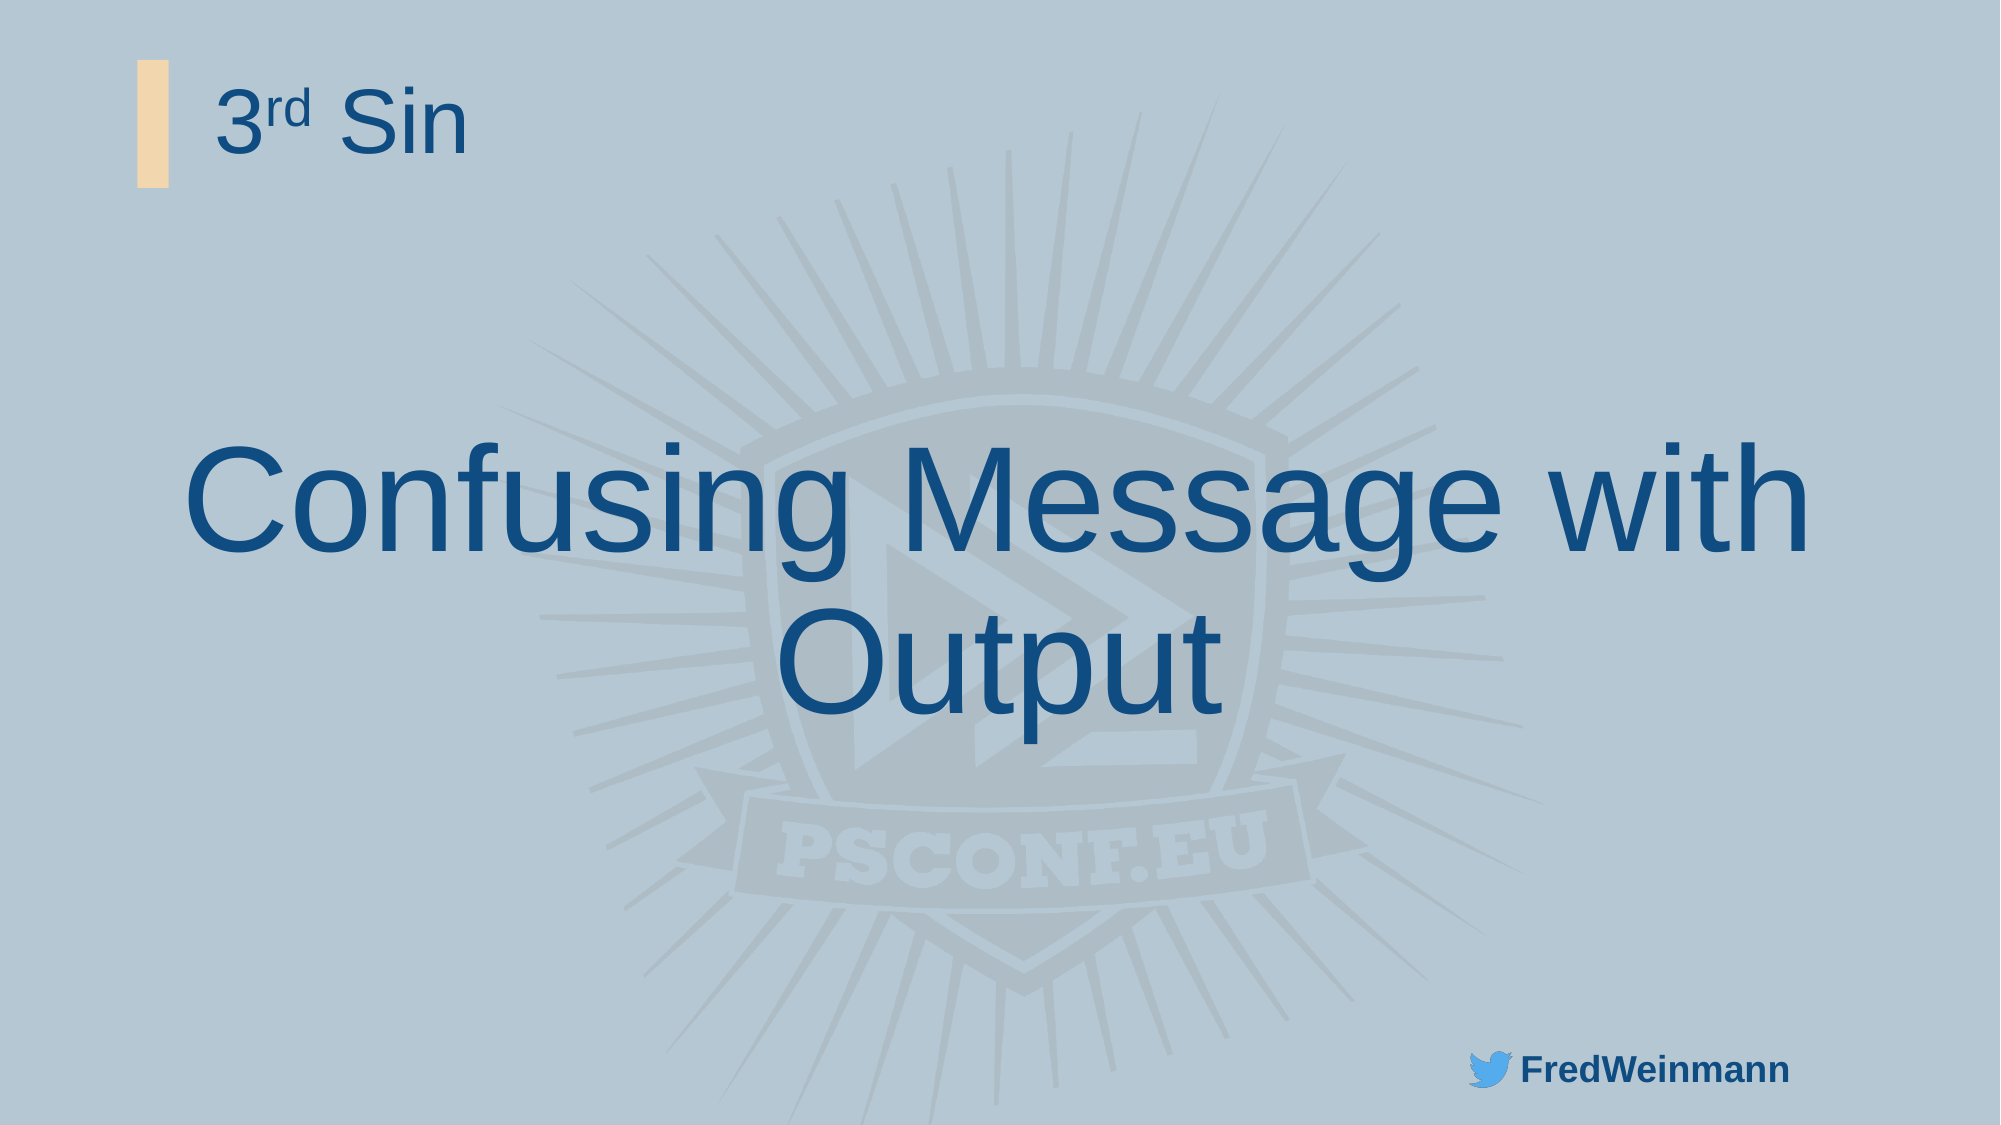

# 3rd Sin
Confusing Message with Output
FredWeinmann